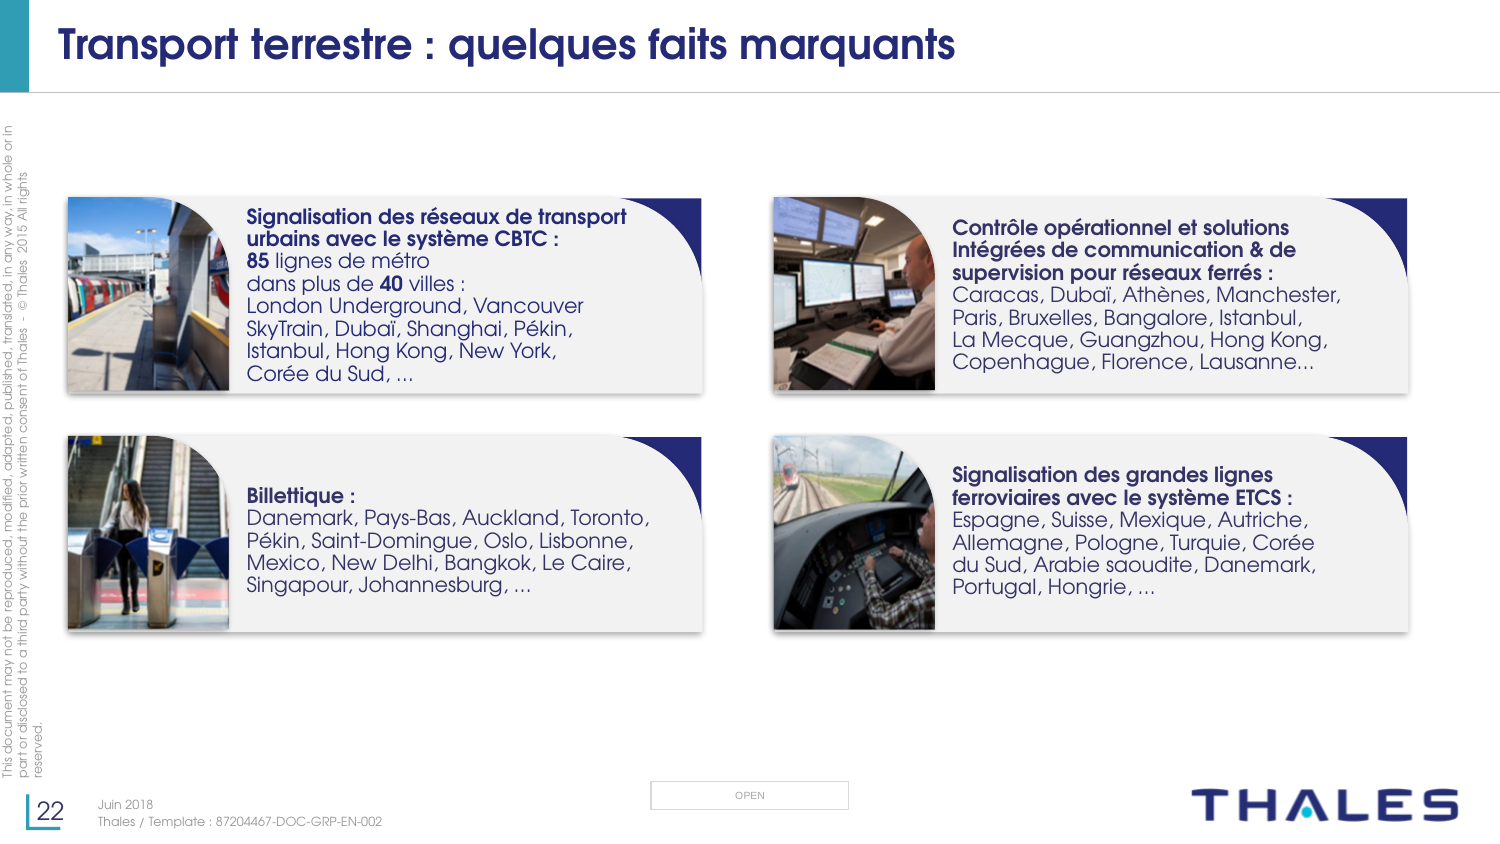

# Transport terrestre : quelques faits marquants

Signalisation des réseaux de transport
urbains avec le système CBTC :
85 lignes de métro
dans plus de 40 villes :
London Underground, Vancouver
SkyTrain, Dubaï, Shanghai, Pékin,
Istanbul, Hong Kong, New York,
Corée du Sud, …
Contrôle opérationnel et solutions
Intégrées de communication & de
supervision pour réseaux ferrés :
Caracas, Dubaï, Athènes, Manchester,
Paris, Bruxelles, Bangalore, Istanbul,
La Mecque, Guangzhou, Hong Kong,
Copenhague, Florence, Lausanne…

Signalisation des grandes lignes
ferroviaires avec le système ETCS :
Espagne, Suisse, Mexique, Autriche,
Allemagne, Pologne, Turquie, Corée
du Sud, Arabie saoudite, Danemark,
Portugal, Hongrie, …
Billettique :
Danemark, Pays-Bas, Auckland, Toronto, Pékin, Saint-Domingue, Oslo, Lisbonne,
Mexico, New Delhi, Bangkok, Le Caire,
Singapour, Johannesburg, …